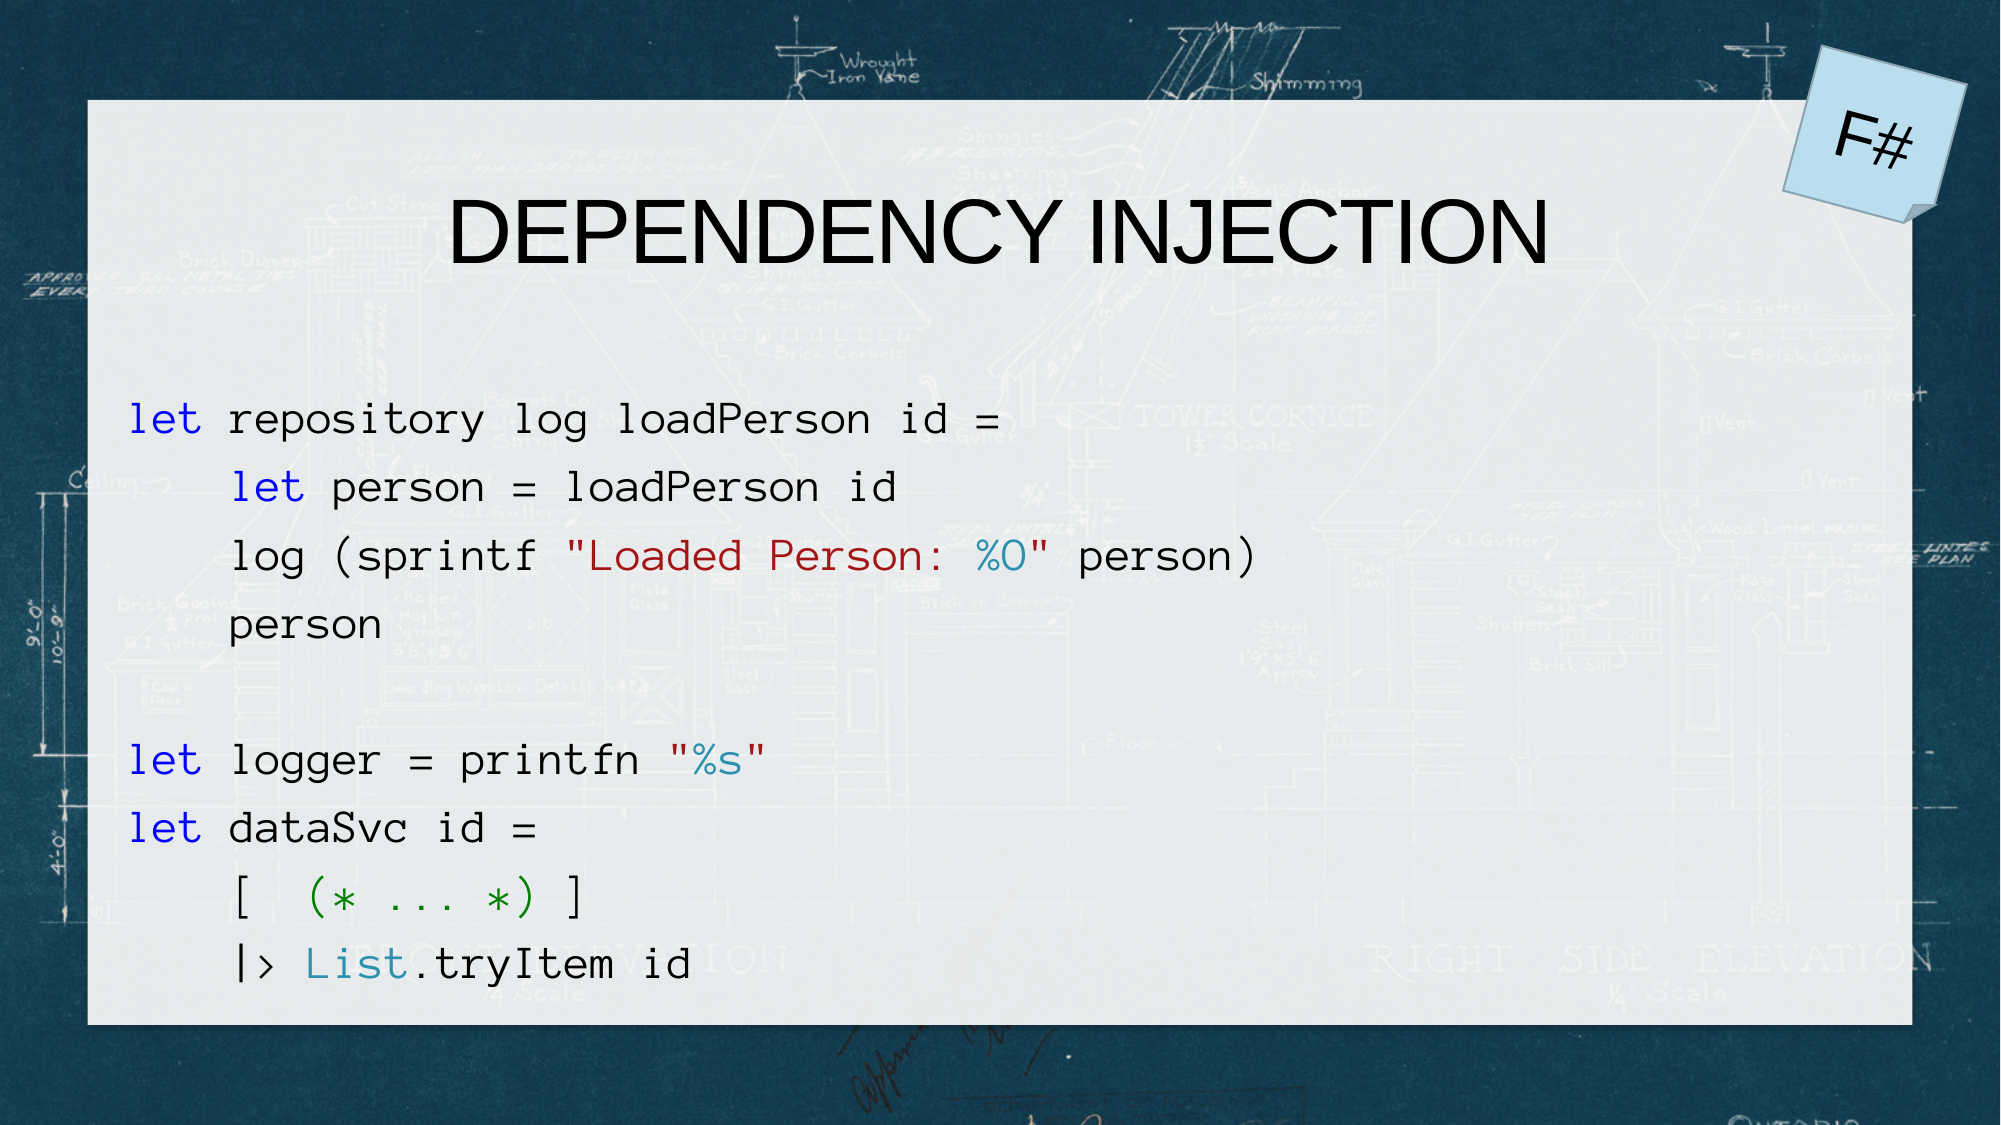

F#
# Dependency Injection
let repository log loadPerson id =
    let person = loadPerson id
    log (sprintf "Loaded Person: %O" person)
    person

let logger = printfn "%s"
let dataSvc id =
    [  (* ... *) ]
    |> List.tryItem id